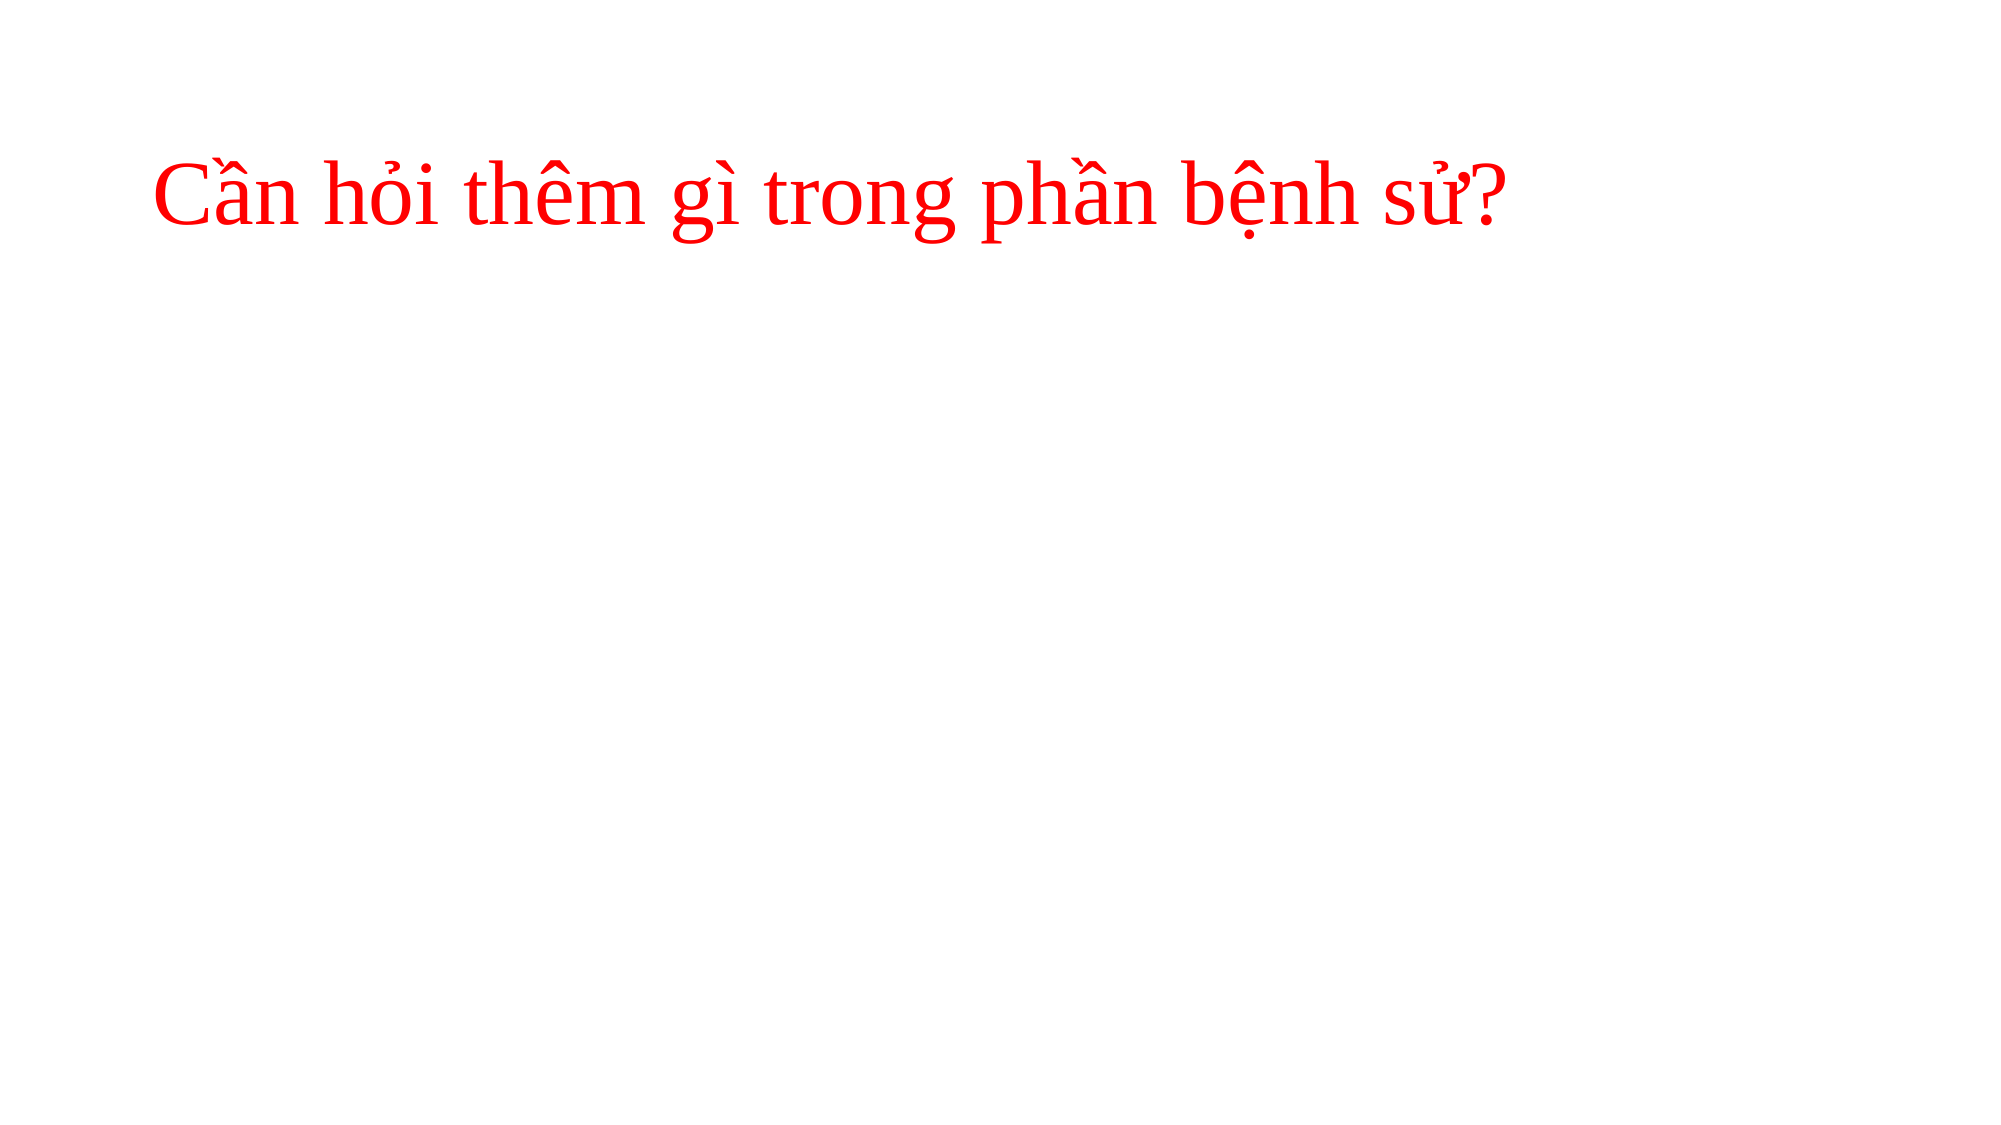

# Cần hỏi thêm gì trong phần bệnh sử?